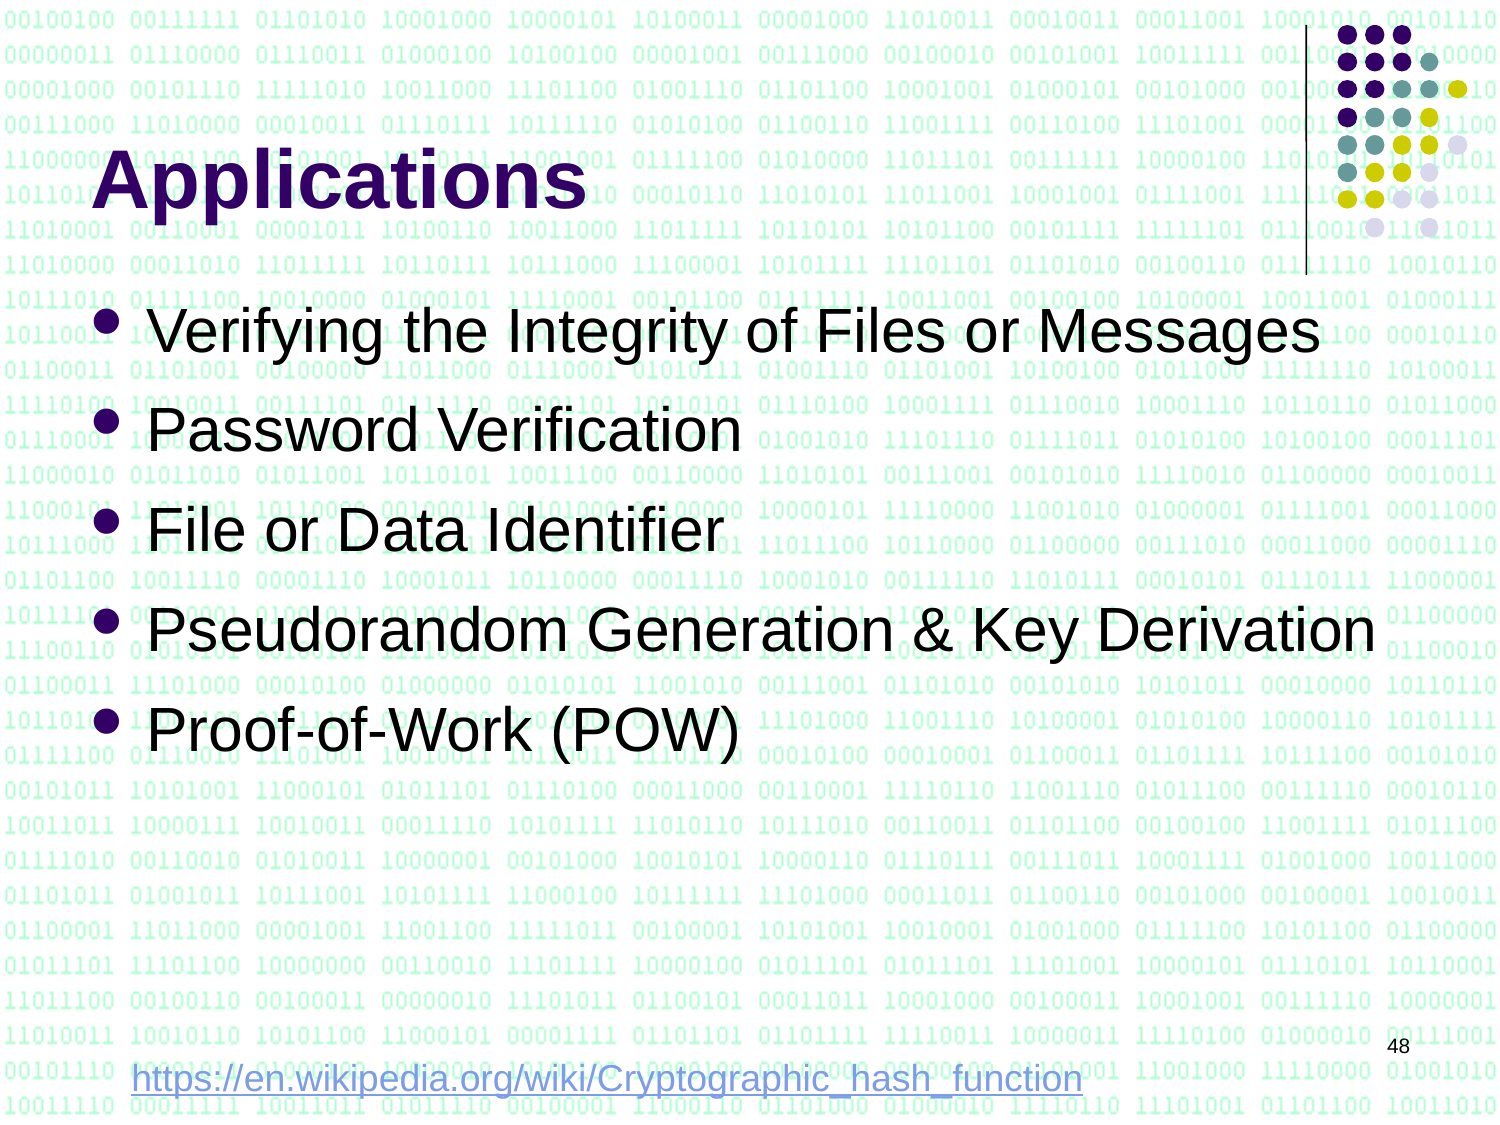

# Applications
Verifying the Integrity of Files or Messages
Password Verification
File or Data Identifier
Pseudorandom Generation & Key Derivation
Proof-of-Work (POW)
48
https://en.wikipedia.org/wiki/Cryptographic_hash_function